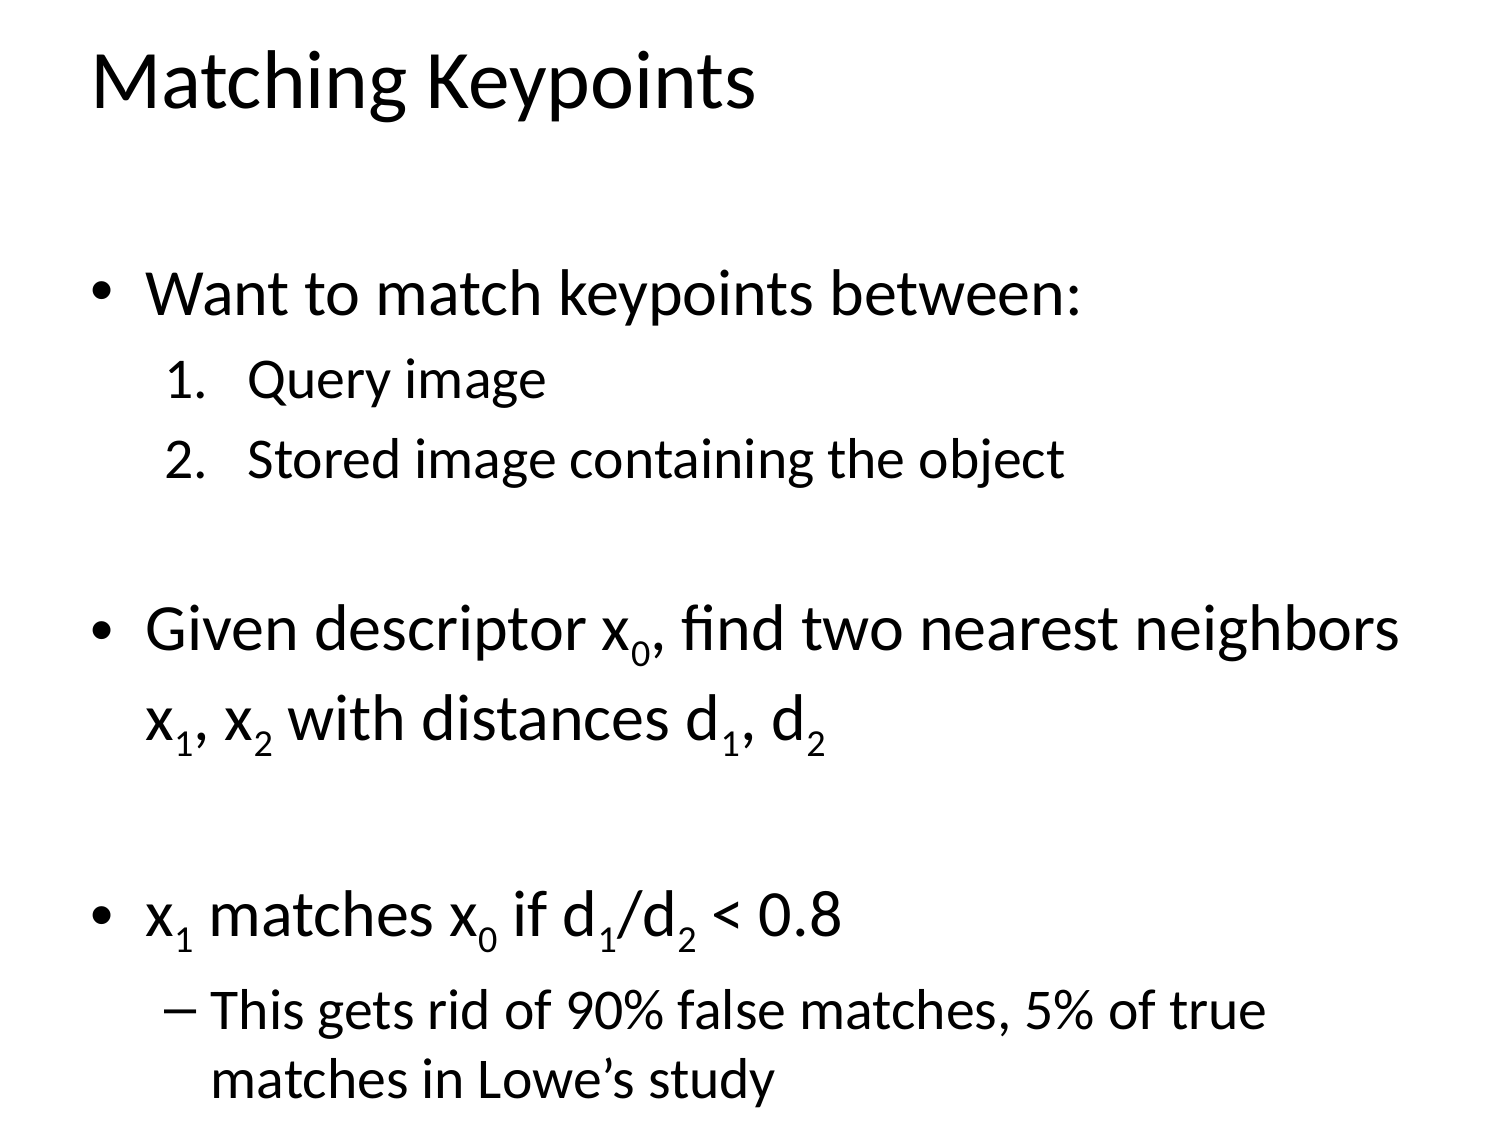

# Matching Keypoints

Want to match keypoints between:
Query image
Stored image containing the object

Given descriptor x0, find two nearest neighbors x1, x2 with distances d1, d2

x1 matches x0 if d1/d2 < 0.8
This gets rid of 90% false matches, 5% of true matches in Lowe’s study